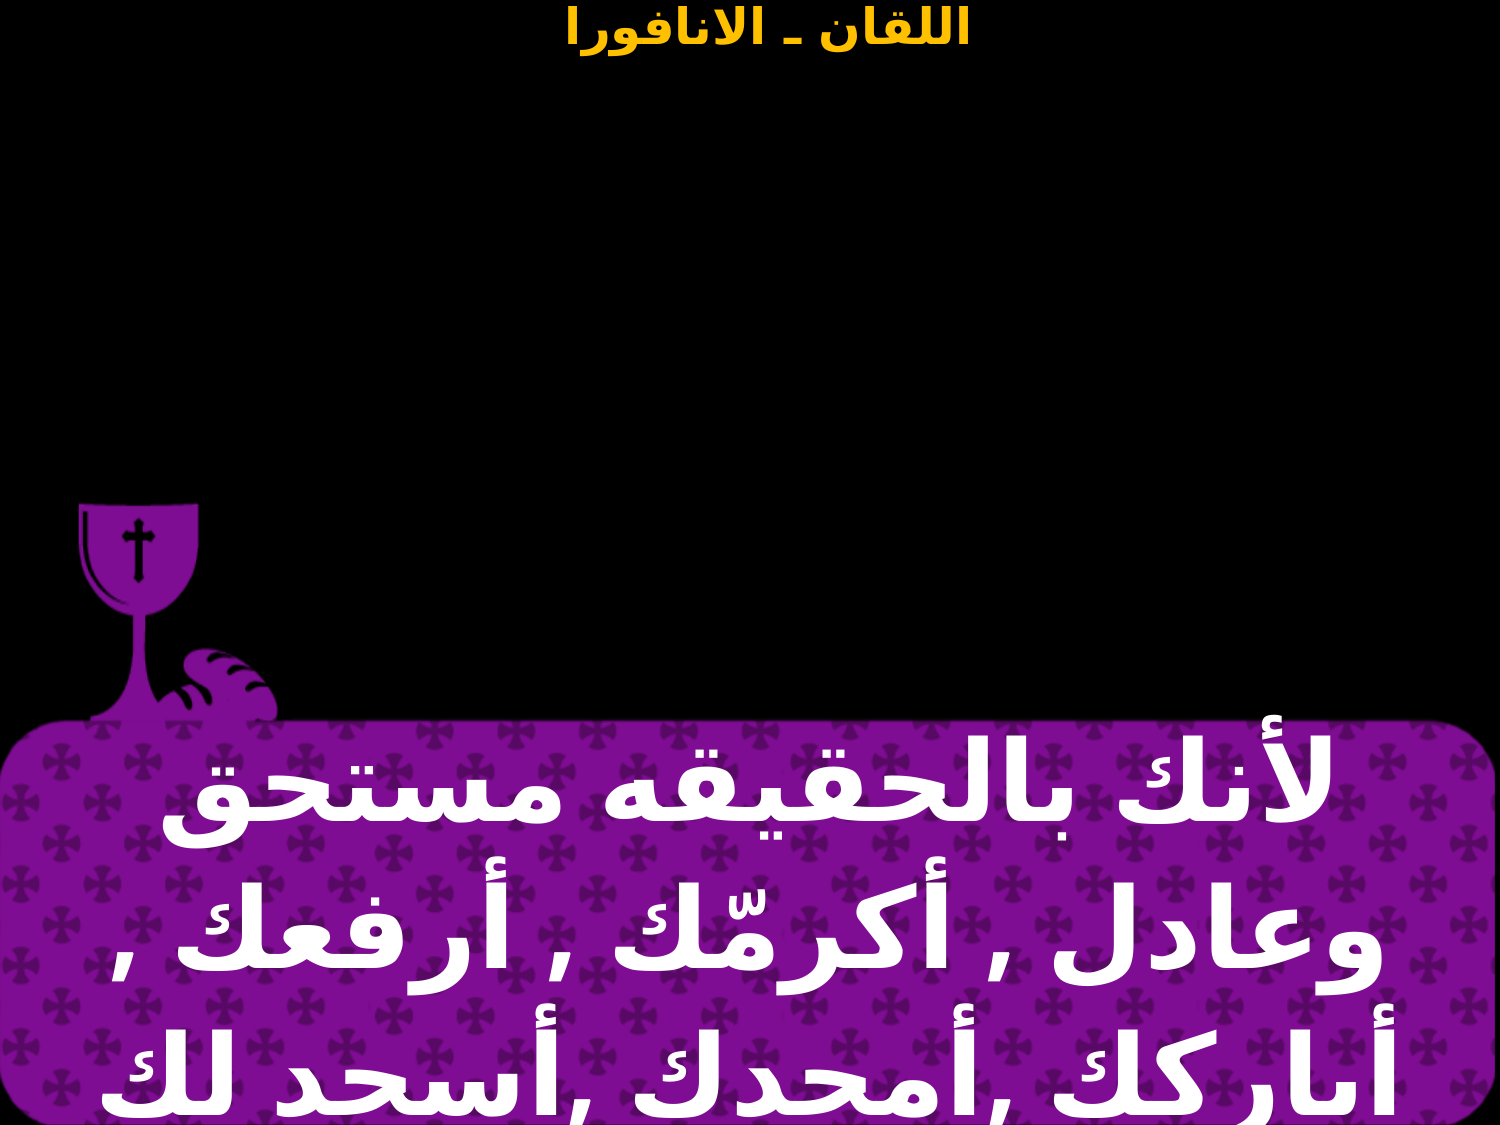

| لأنك بالحقيقه مستحق وعادل , أكرمّك , أرفعك , أباركك ,أمجدك ,أسجد لك |
| --- |